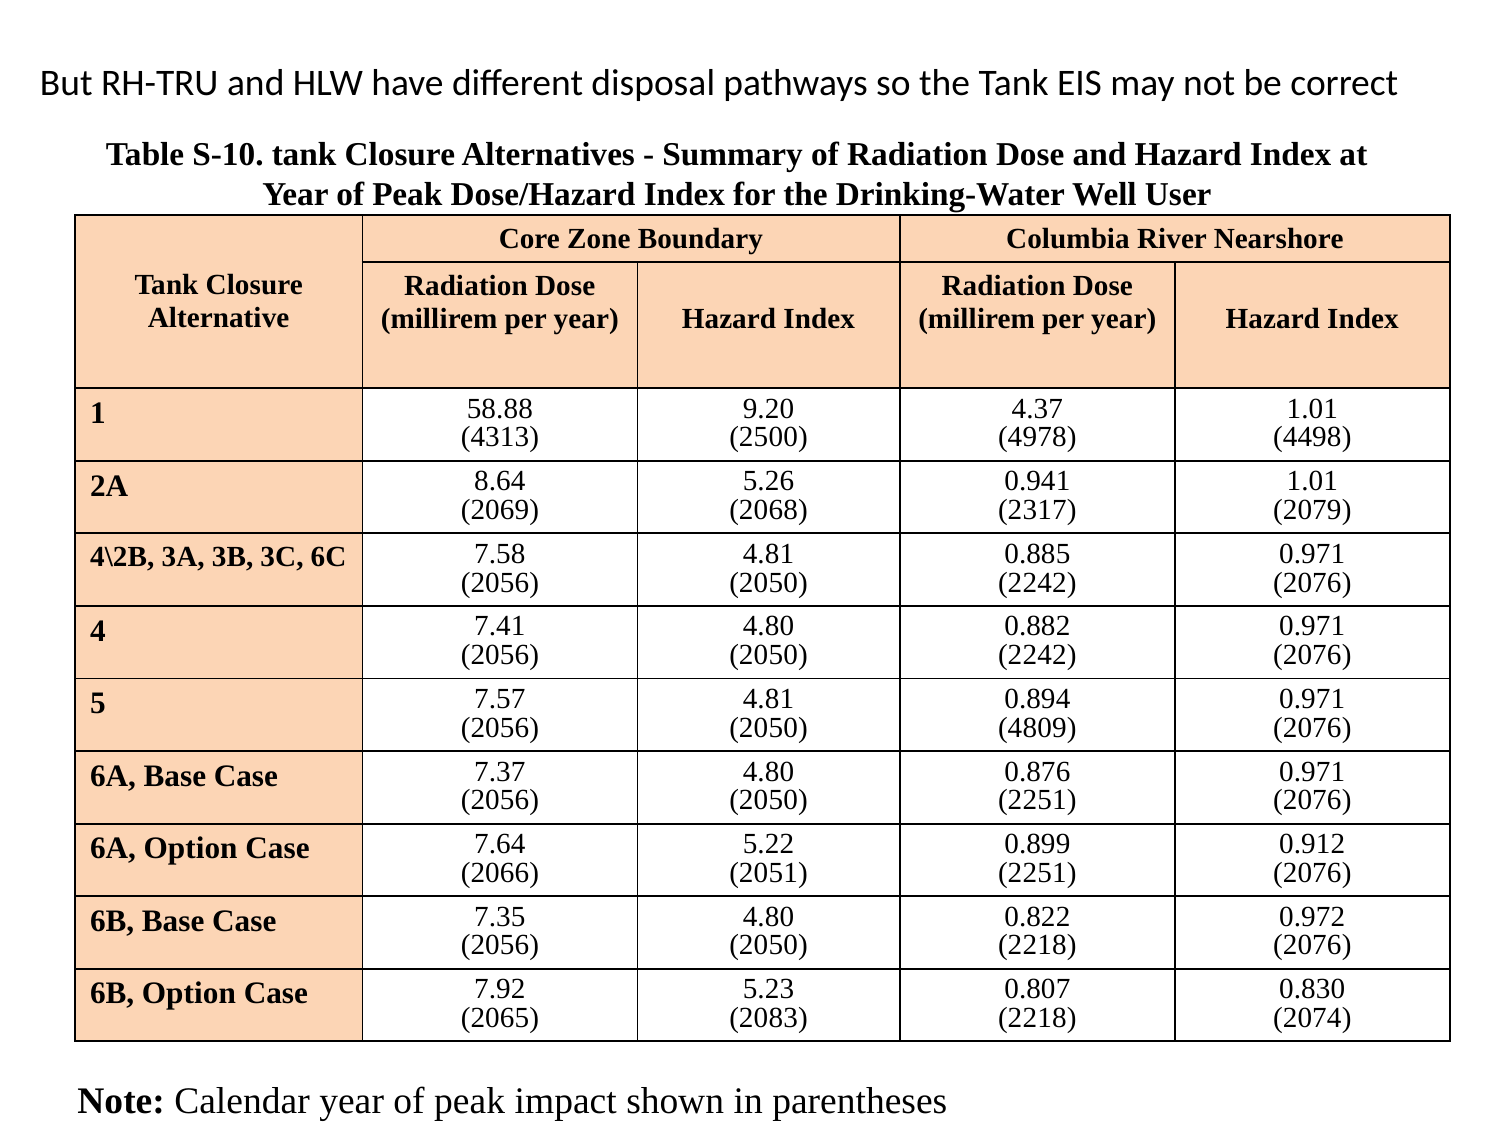

But RH-TRU and HLW have different disposal pathways so the Tank EIS may not be correct
Table S-10. tank Closure Alternatives - Summary of Radiation Dose and Hazard Index at
Year of Peak Dose/Hazard Index for the Drinking-Water Well User

Note: Calendar year of peak impact shown in parentheses
| Tank Closure Alternative | Core Zone Boundary |  | Columbia River Nearshore |  |
| --- | --- | --- | --- | --- |
|  | Radiation Dose (millirem per year) | Hazard Index | Radiation Dose (millirem per year) | Hazard Index |
| 1 | 58.88 (4313) | 9.20 (2500) | 4.37 (4978) | 1.01 (4498) |
| 2A | 8.64 (2069) | 5.26 (2068) | 0.941 (2317) | 1.01 (2079) |
| 4\2B, 3A, 3B, 3C, 6C | 7.58 (2056) | 4.81 (2050) | 0.885 (2242) | 0.971 (2076) |
| 4 | 7.41 (2056) | 4.80 (2050) | 0.882 (2242) | 0.971 (2076) |
| 5 | 7.57 (2056) | 4.81 (2050) | 0.894 (4809) | 0.971 (2076) |
| 6A, Base Case | 7.37 (2056) | 4.80 (2050) | 0.876 (2251) | 0.971 (2076) |
| 6A, Option Case | 7.64 (2066) | 5.22 (2051) | 0.899 (2251) | 0.912 (2076) |
| 6B, Base Case | 7.35 (2056) | 4.80 (2050) | 0.822 (2218) | 0.972 (2076) |
| 6B, Option Case | 7.92 (2065) | 5.23 (2083) | 0.807 (2218) | 0.830 (2074) |